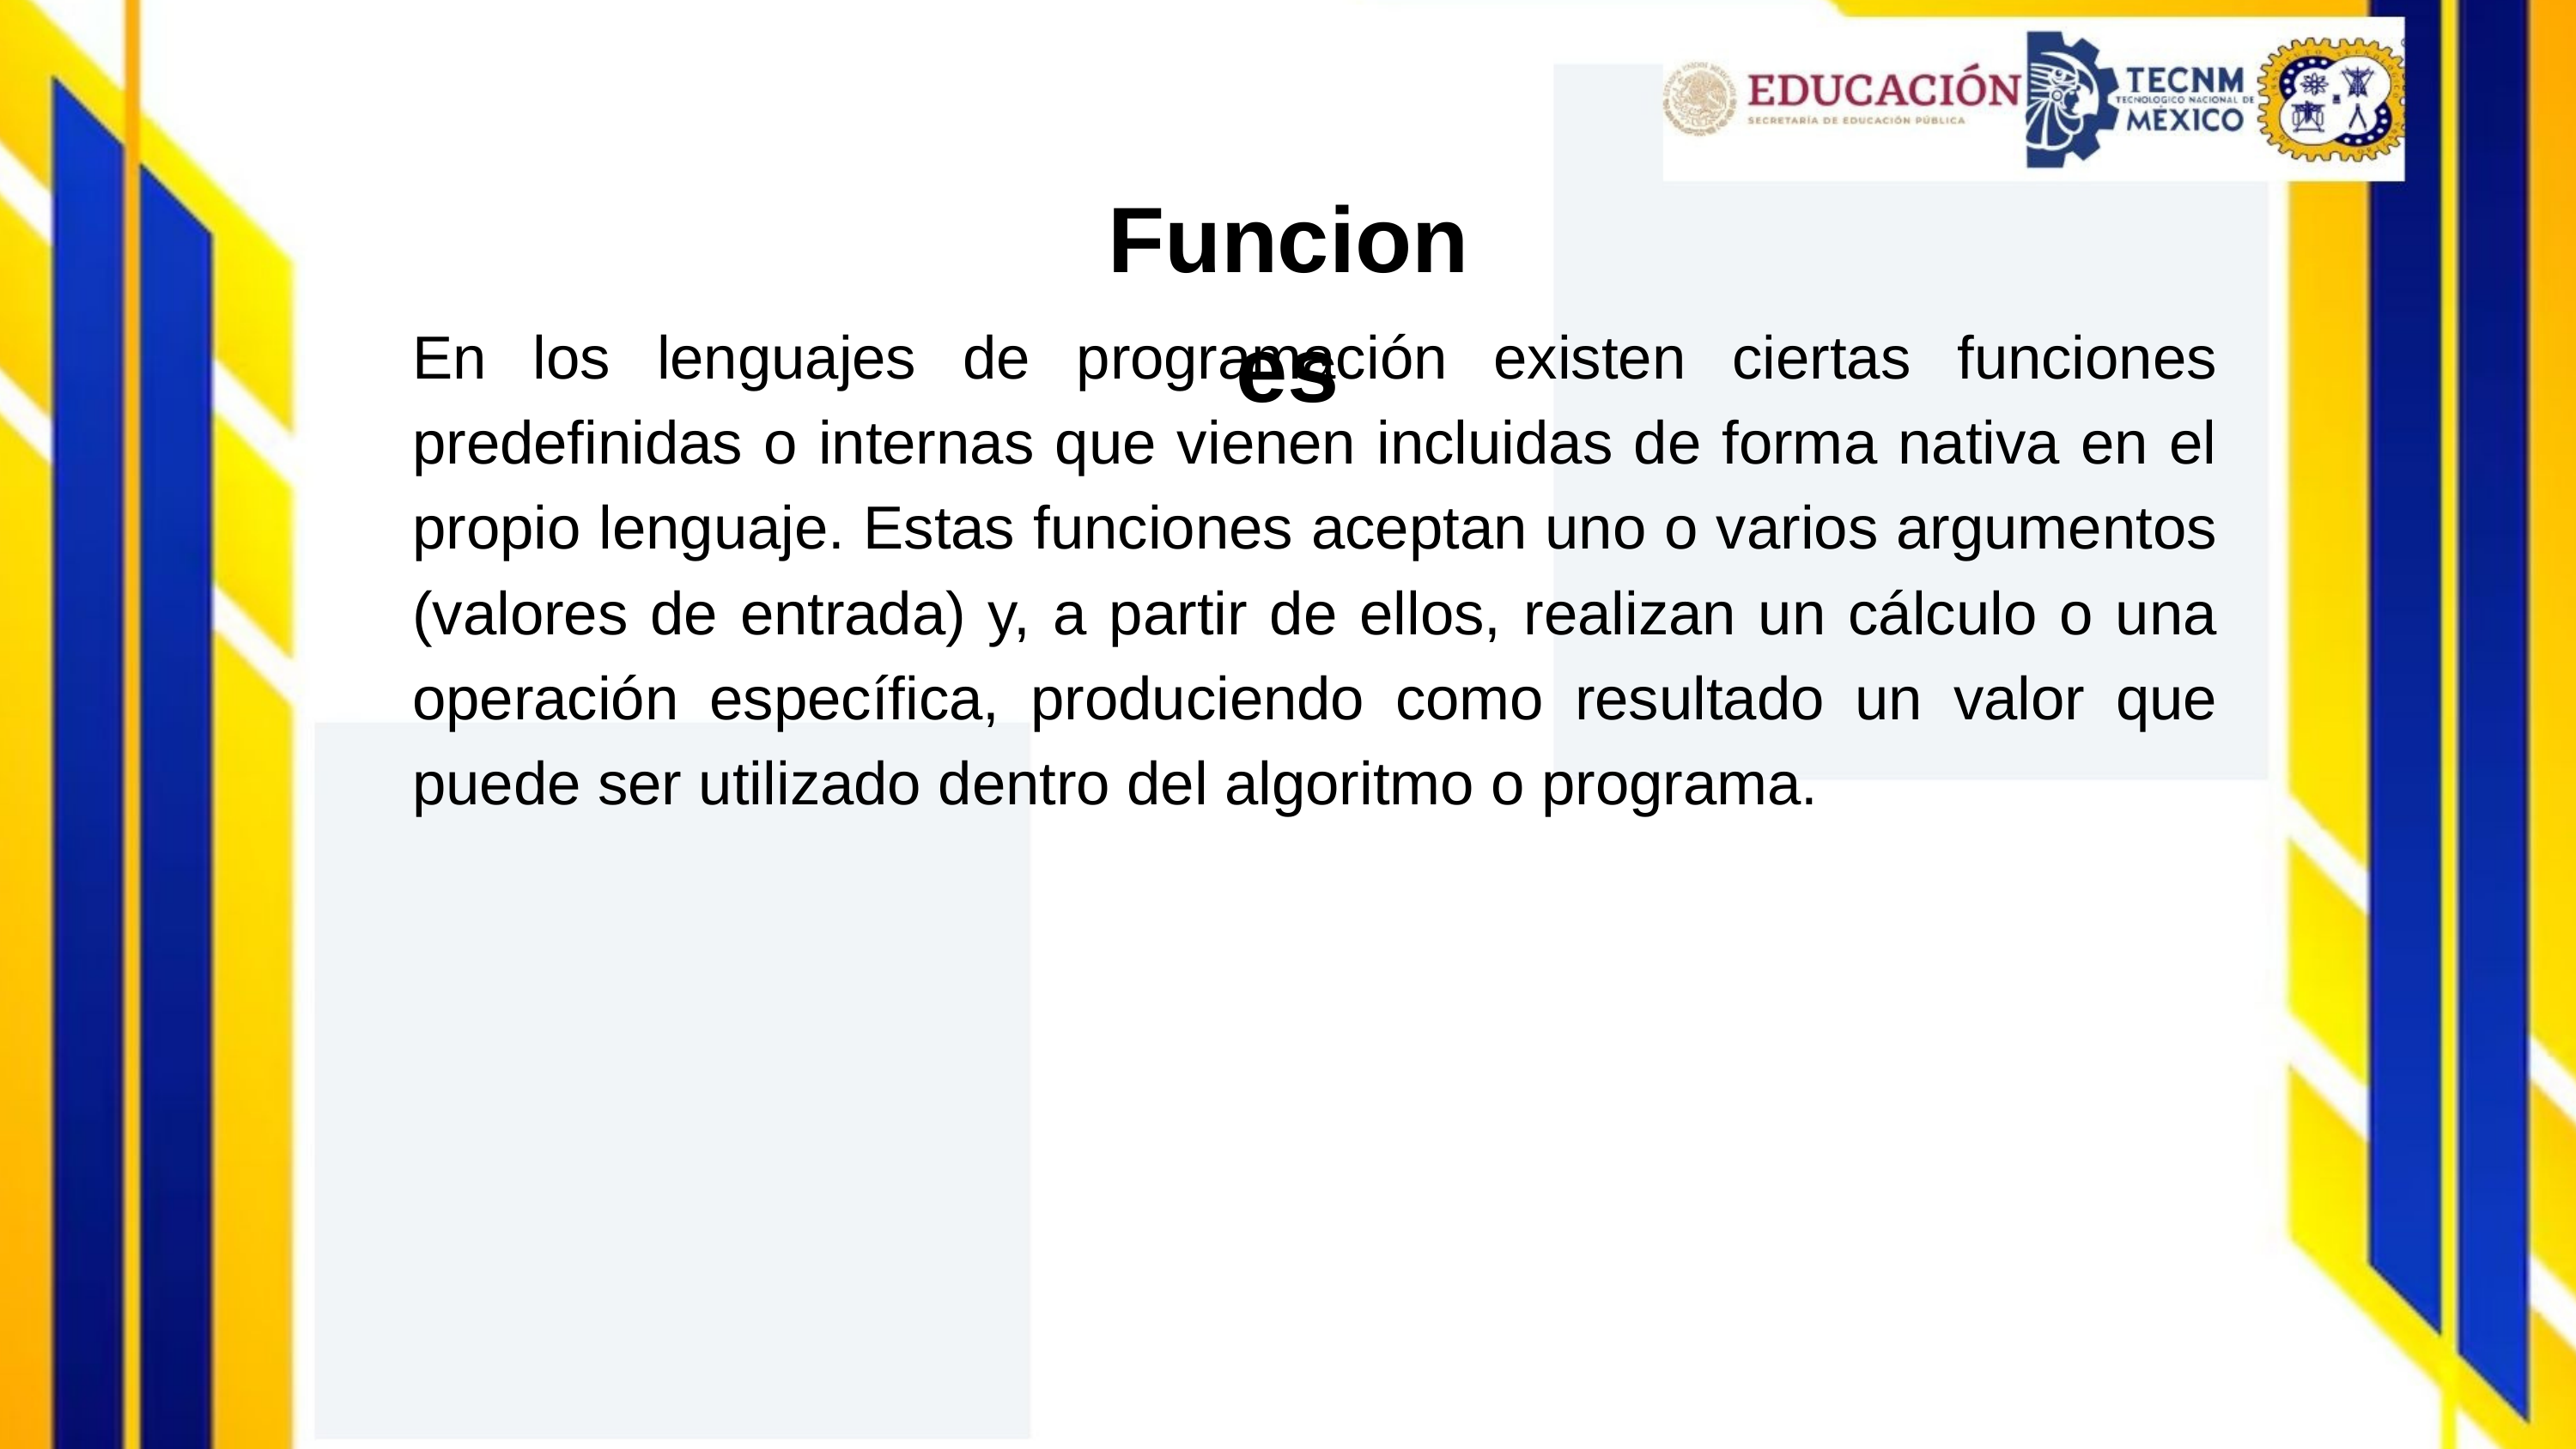

Funciones
En los lenguajes de programación existen ciertas funciones predefinidas o internas que vienen incluidas de forma nativa en el propio lenguaje. Estas funciones aceptan uno o varios argumentos (valores de entrada) y, a partir de ellos, realizan un cálculo o una operación específica, produciendo como resultado un valor que puede ser utilizado dentro del algoritmo o programa.